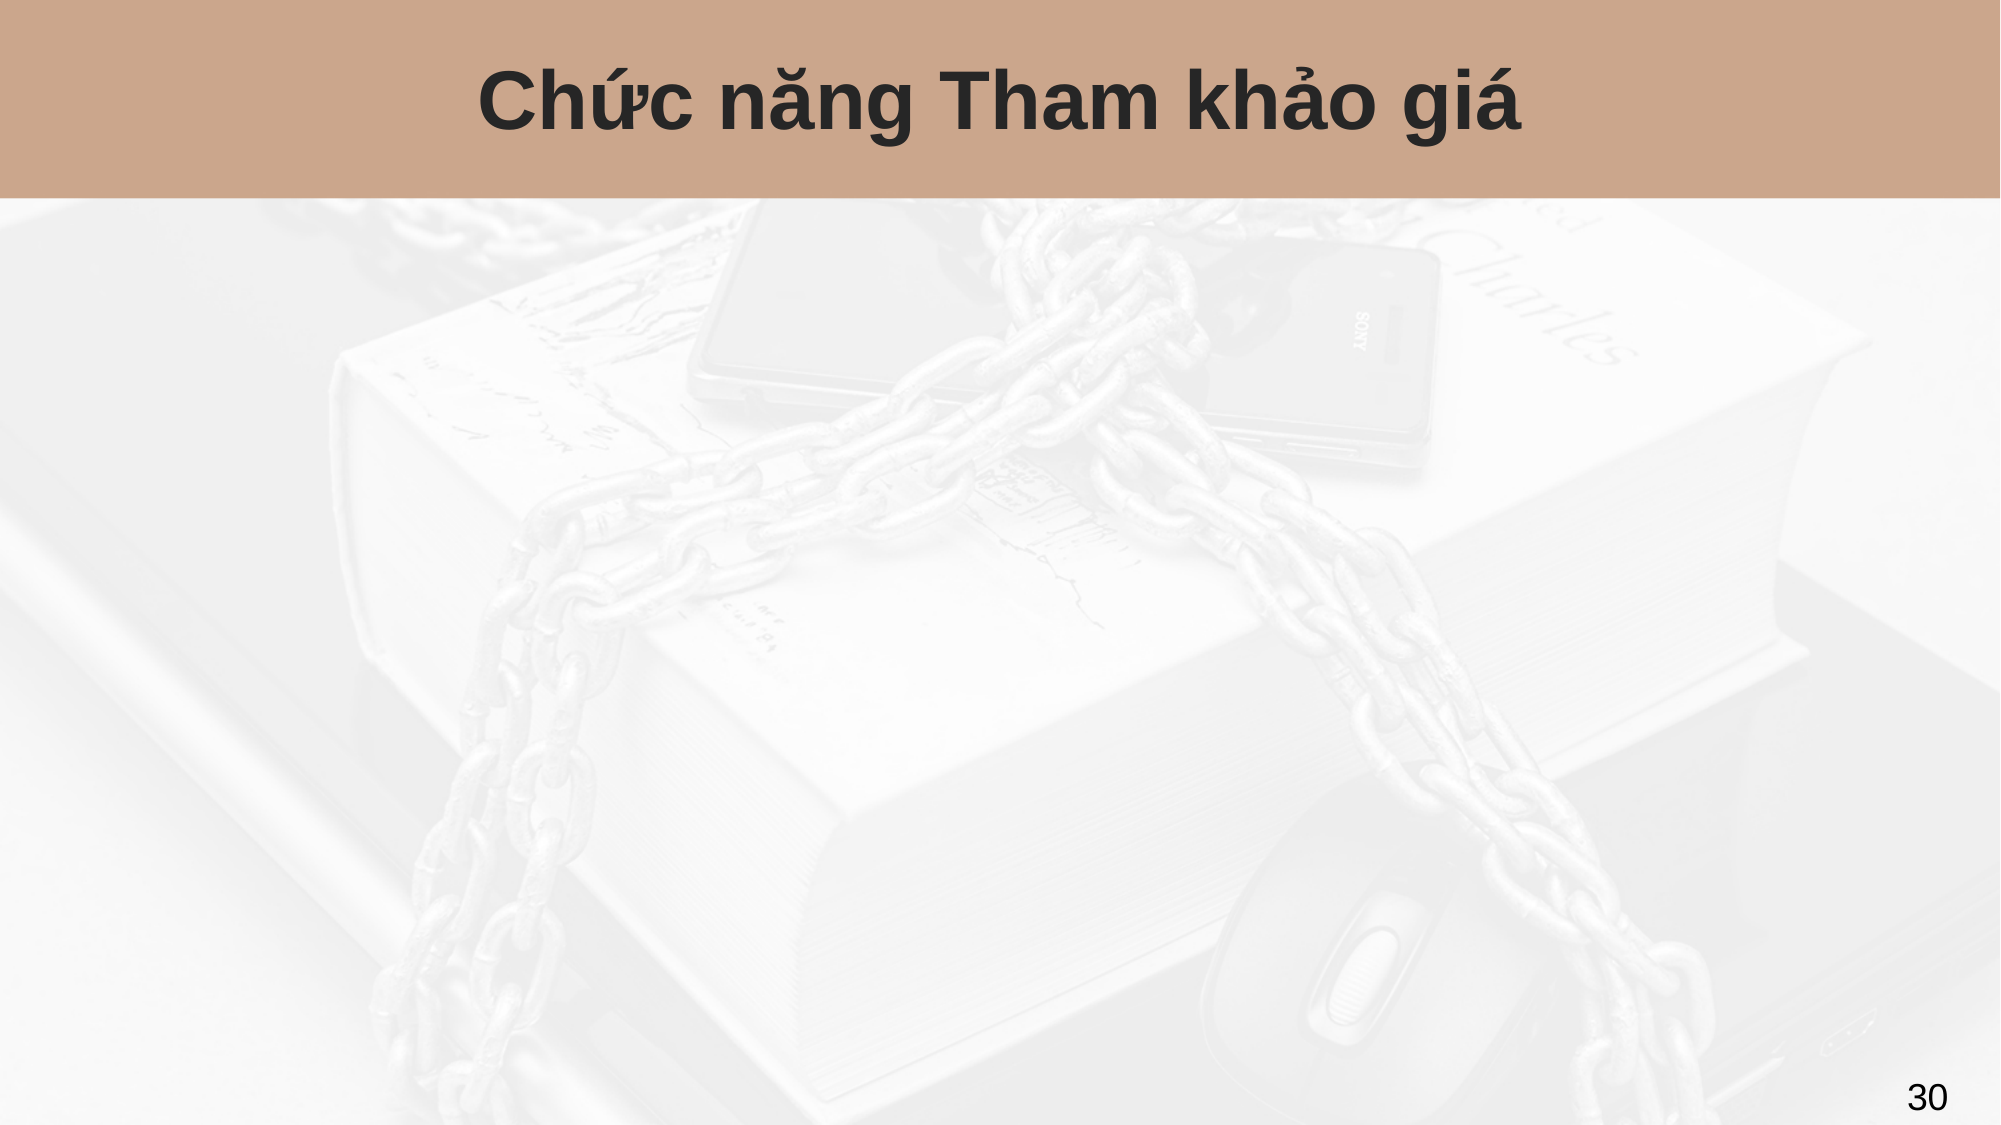

# Chức năng Tham khảo giá
30